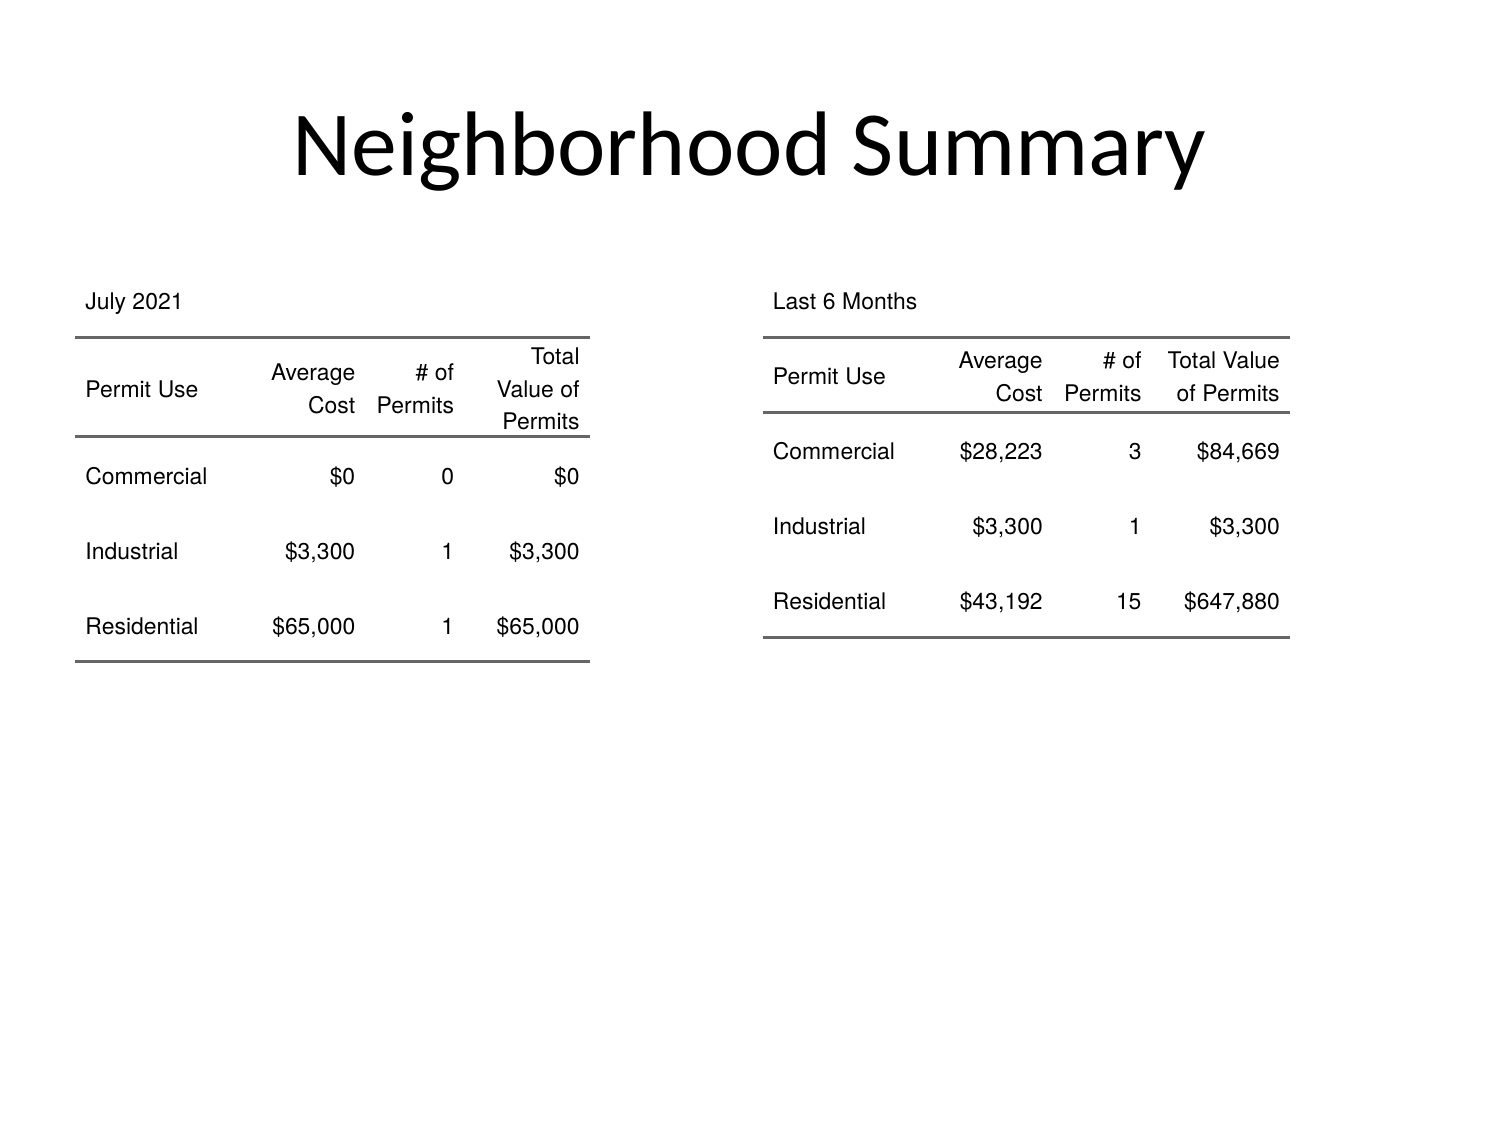

# Neighborhood Summary
| July 2021 | July 2021 | July 2021 | July 2021 |
| --- | --- | --- | --- |
| Permit Use | Average Cost | # of Permits | Total Value of Permits |
| Commercial | $0 | 0 | $0 |
| Industrial | $3,300 | 1 | $3,300 |
| Residential | $65,000 | 1 | $65,000 |
| Last 6 Months | Last 6 Months | Last 6 Months | Last 6 Months |
| --- | --- | --- | --- |
| Permit Use | Average Cost | # of Permits | Total Value of Permits |
| Commercial | $28,223 | 3 | $84,669 |
| Industrial | $3,300 | 1 | $3,300 |
| Residential | $43,192 | 15 | $647,880 |